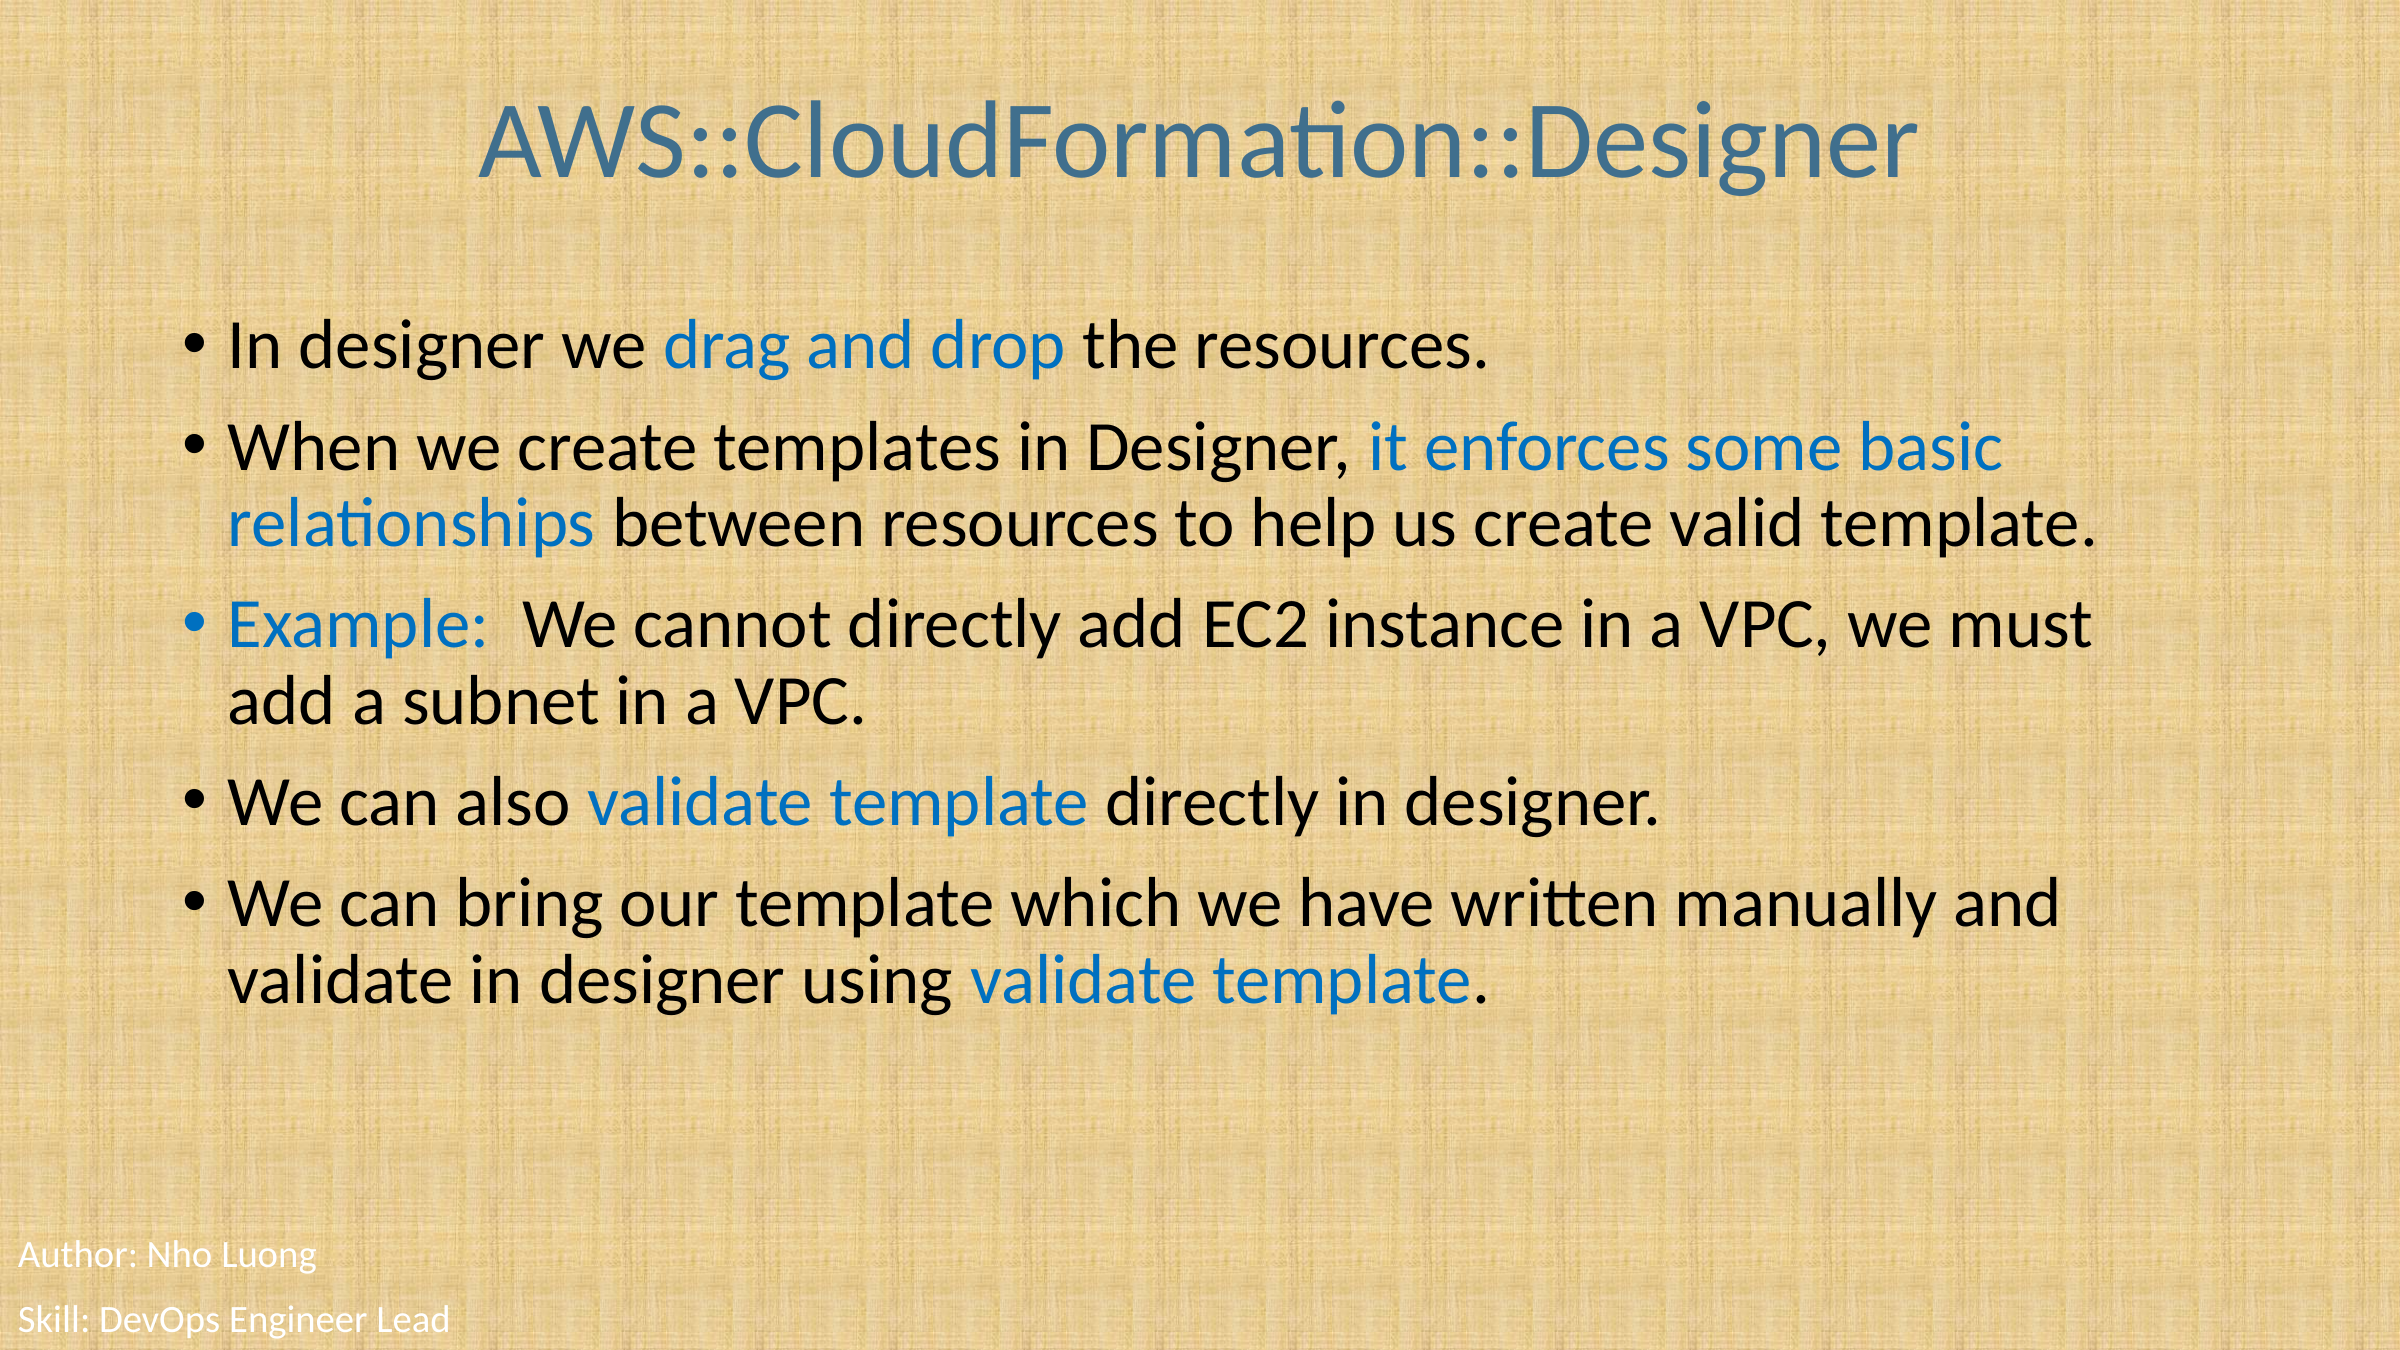

# AWS::CloudFormation::Designer
In designer we drag and drop the resources.
When we create templates in Designer, it enforces some basic relationships between resources to help us create valid template.
Example:  We cannot directly add EC2 instance in a VPC, we must add a subnet in a VPC.
We can also validate template directly in designer.
We can bring our template which we have written manually and validate in designer using validate template.
Author: Nho Luong
Skill: DevOps Engineer Lead